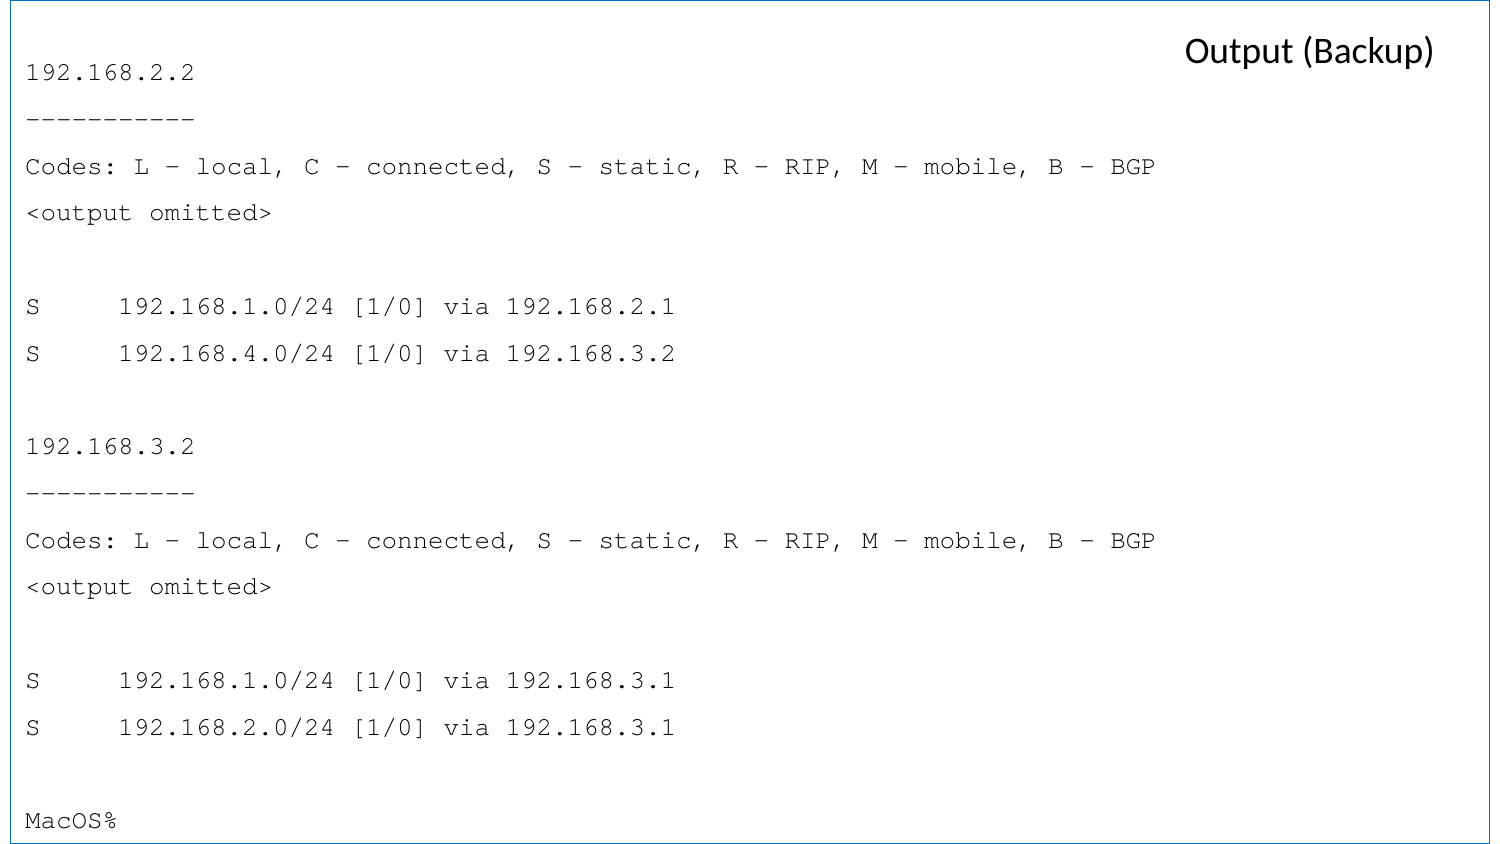

192.168.2.2
-----------
Codes: L - local, C - connected, S - static, R - RIP, M - mobile, B - BGP
<output omitted>

S     192.168.1.0/24 [1/0] via 192.168.2.1
S     192.168.4.0/24 [1/0] via 192.168.3.2

192.168.3.2
-----------
Codes: L - local, C - connected, S - static, R - RIP, M - mobile, B - BGP
<output omitted>

S     192.168.1.0/24 [1/0] via 192.168.3.1
S     192.168.2.0/24 [1/0] via 192.168.3.1

MacOS%

Output (Backup)